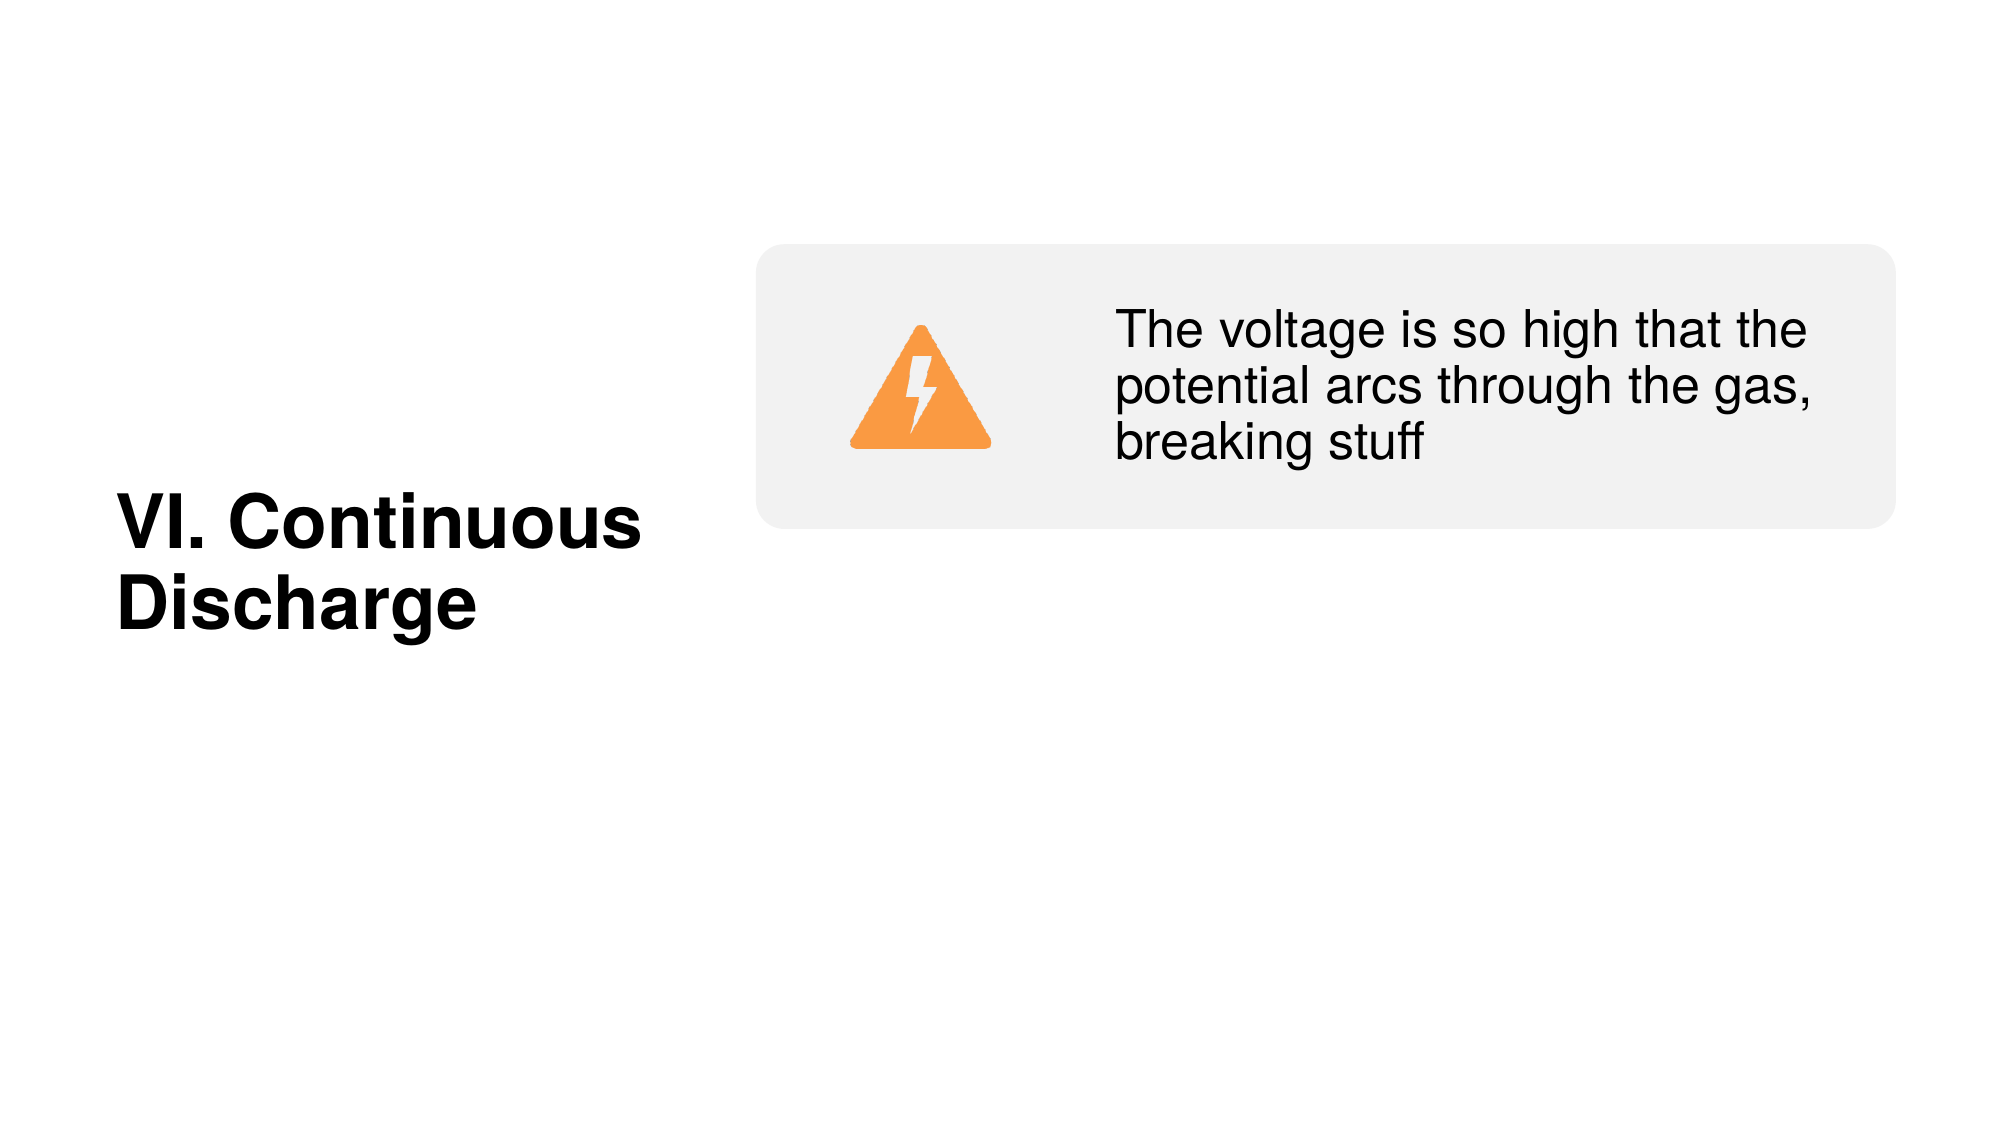

# VI. Continuous Discharge
The voltage is so high that the potential arcs through the gas, breaking stuff
We do not want this to happen